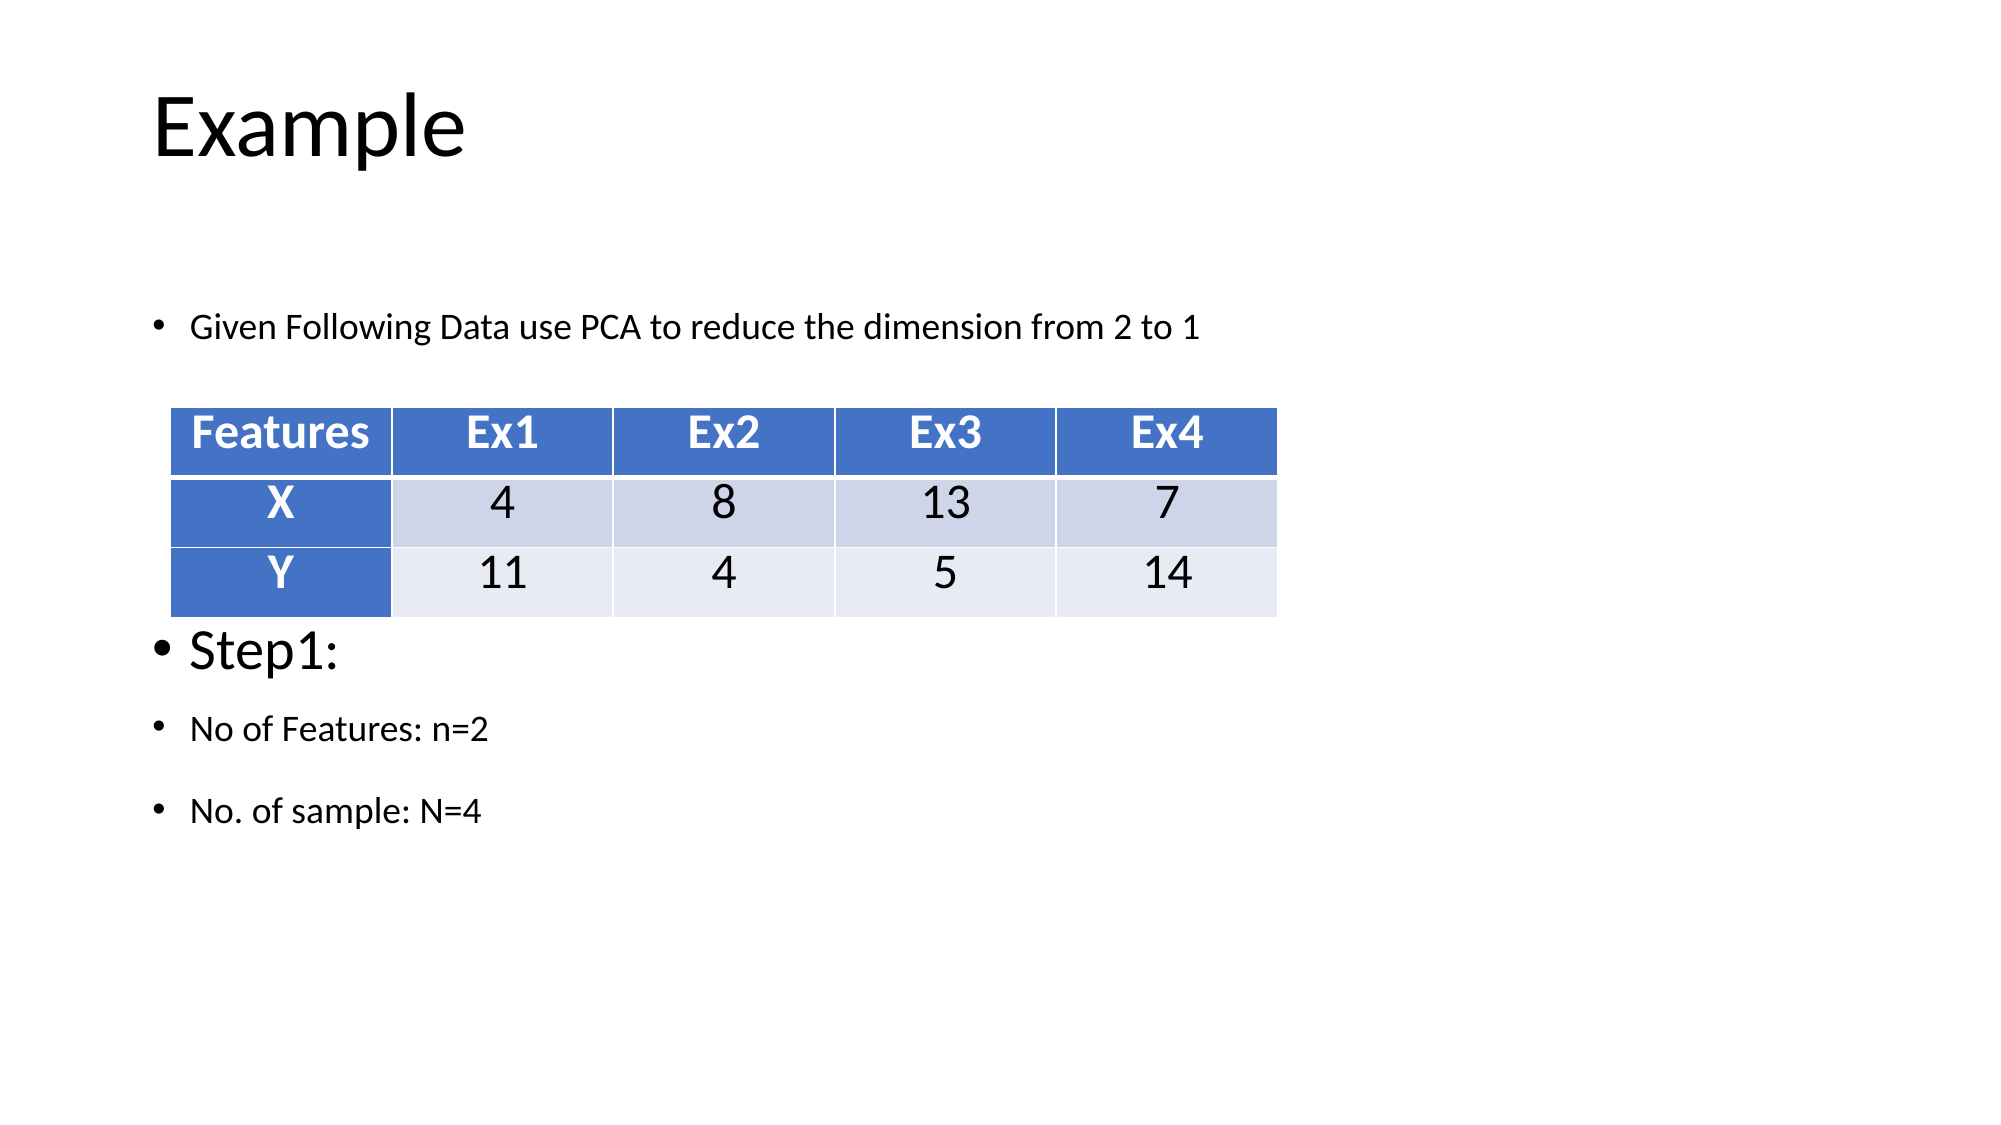

# Example
Given Following Data use PCA to reduce the dimension from 2 to 1

Step1:
No of Features: n=2
No. of sample: N=4

| Features | Ex1 | Ex2 | Ex3 | Ex4 |
| --- | --- | --- | --- | --- |
| X | 4 | 8 | 13 | 7 |
| Y | 11 | 4 | 5 | 14 |